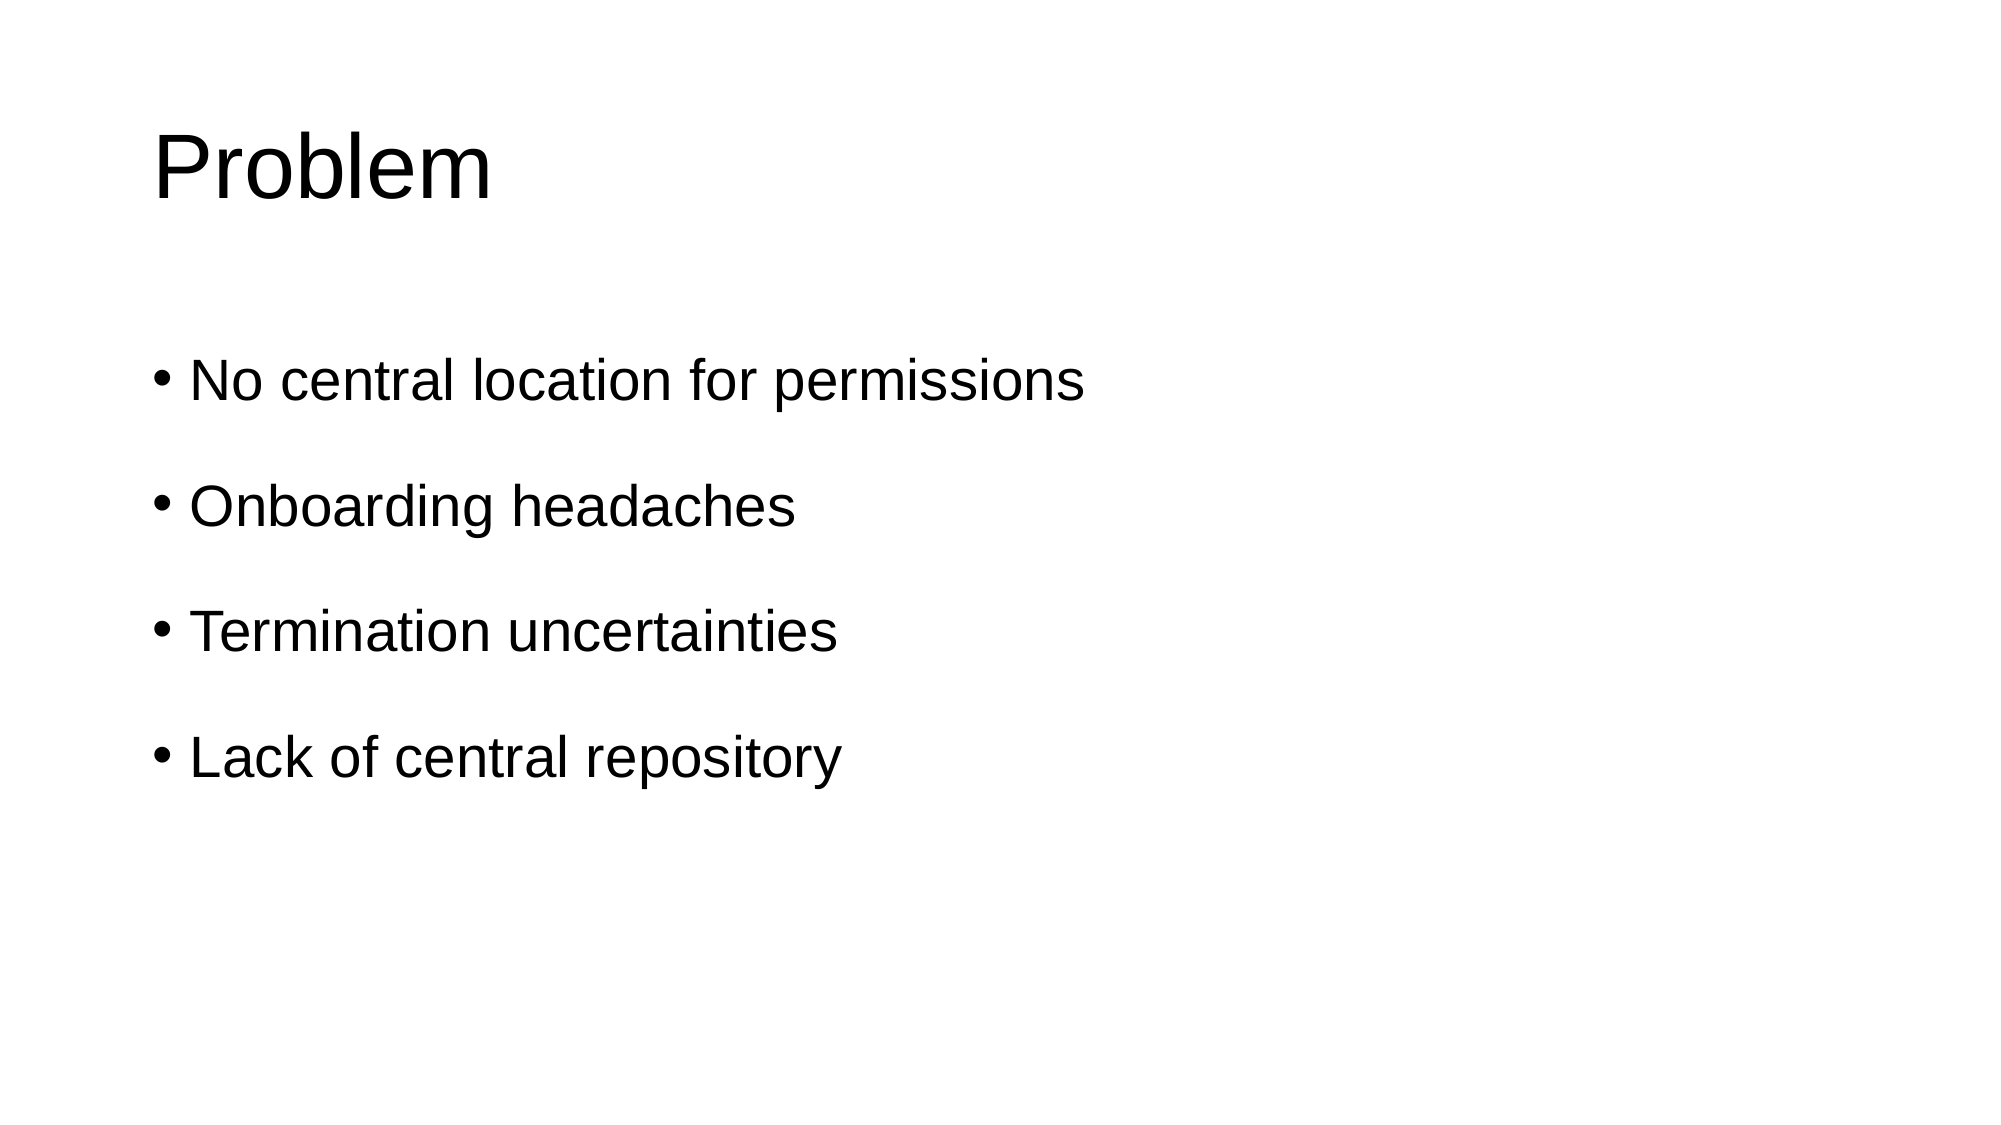

# Problem
No central location for permissions
Onboarding headaches
Termination uncertainties
Lack of central repository